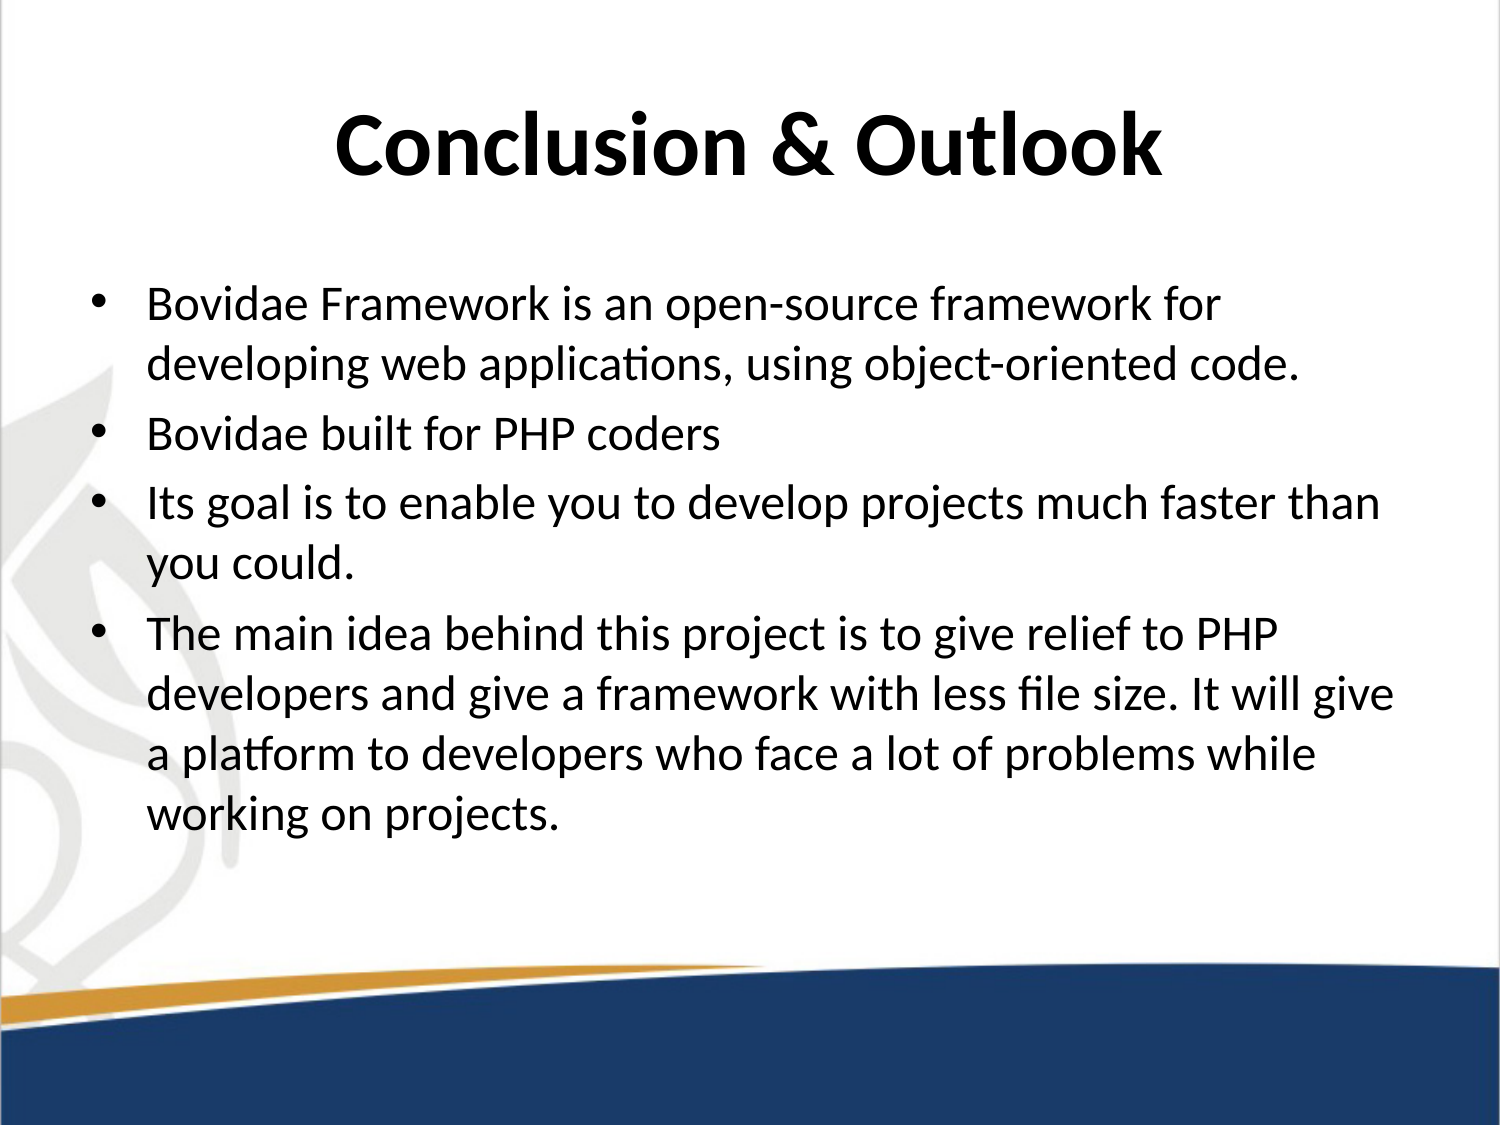

# Conclusion & Outlook
Bovidae Framework is an open-source framework for developing web applications, using object-oriented code.
Bovidae built for PHP coders
Its goal is to enable you to develop projects much faster than you could.
The main idea behind this project is to give relief to PHP developers and give a framework with less file size. It will give a platform to developers who face a lot of problems while working on projects.